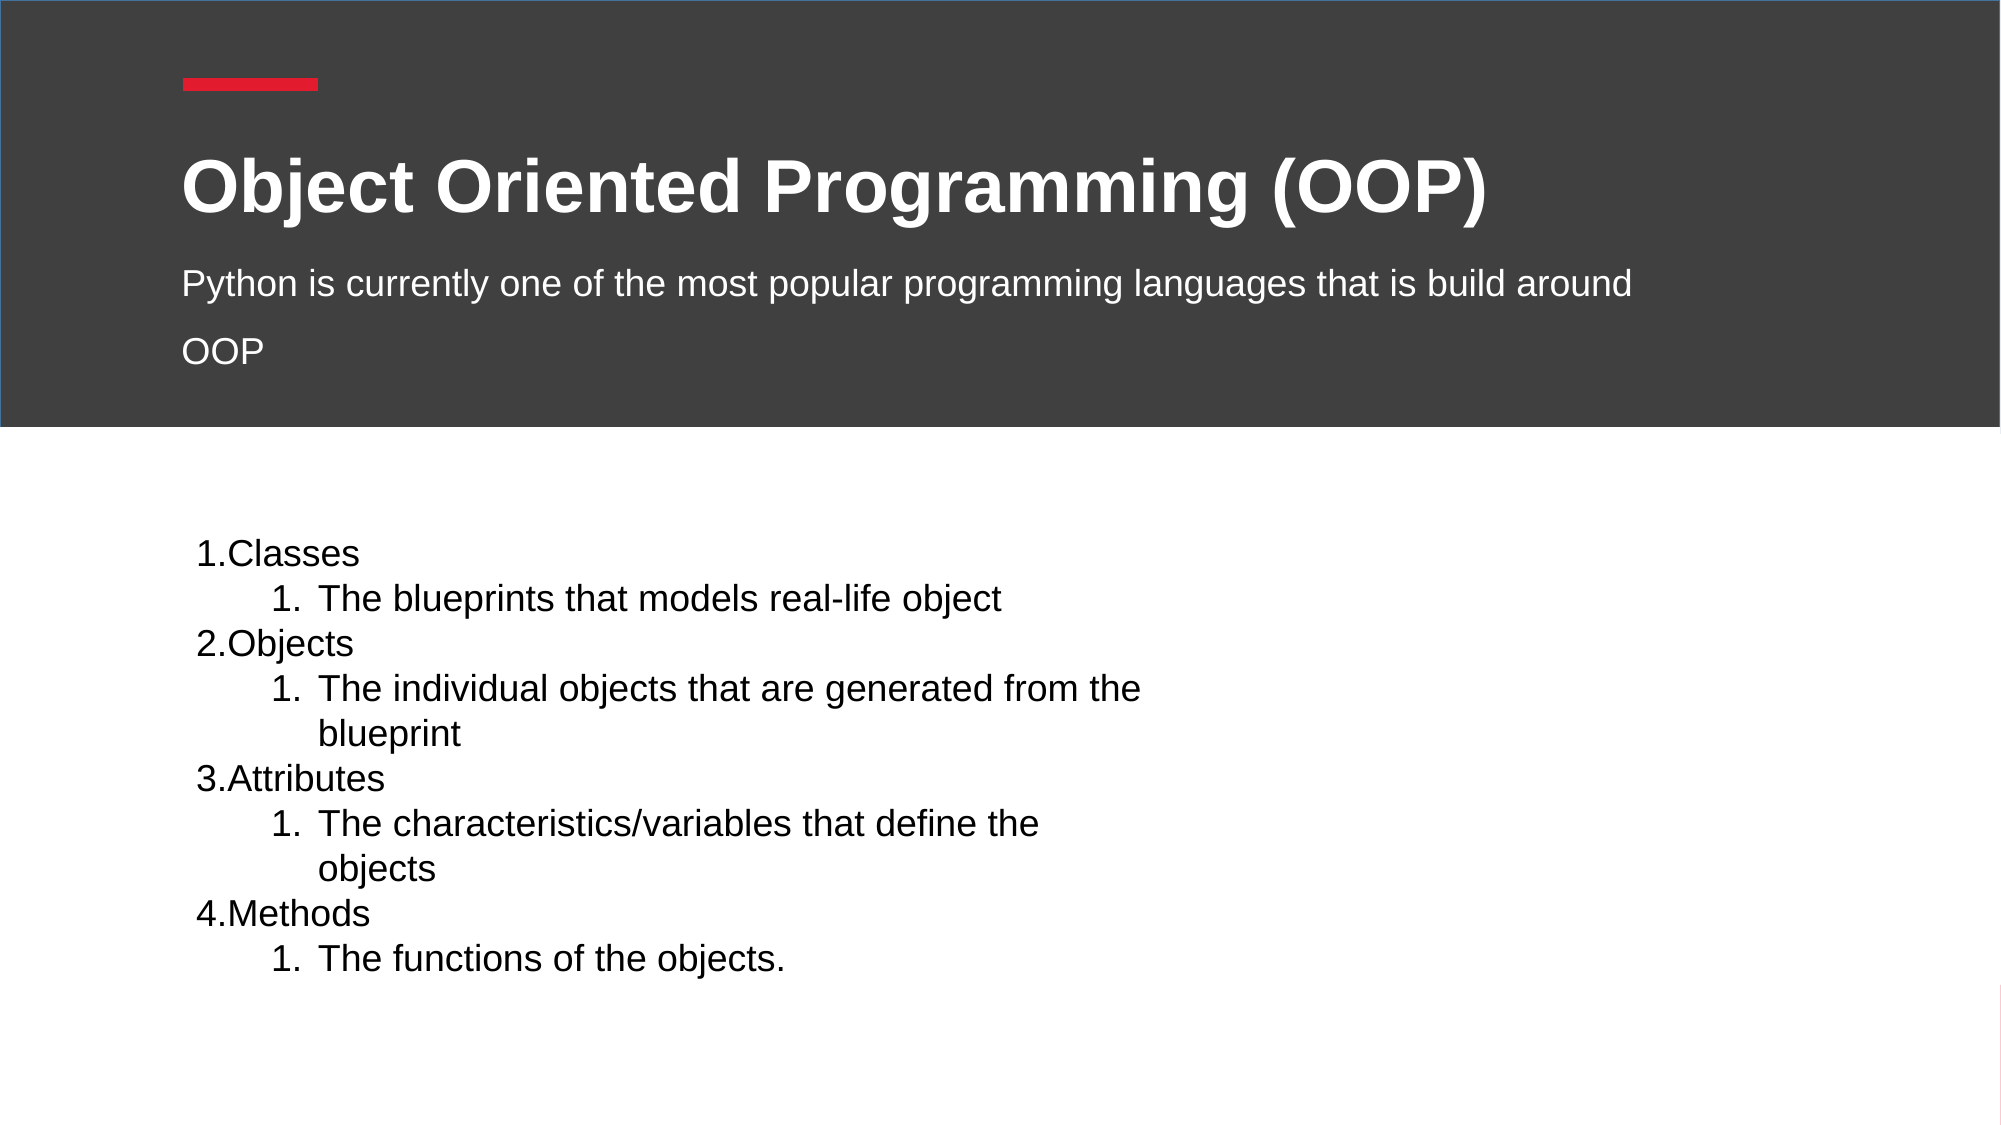

# Object Oriented Programming (OOP)
Python is currently one of the most popular programming languages that is build around OOP

Classes
The blueprints that models real-life object
Objects
The individual objects that are generated from the blueprint
Attributes
The characteristics/variables that define the objects
Methods
The functions of the objects.